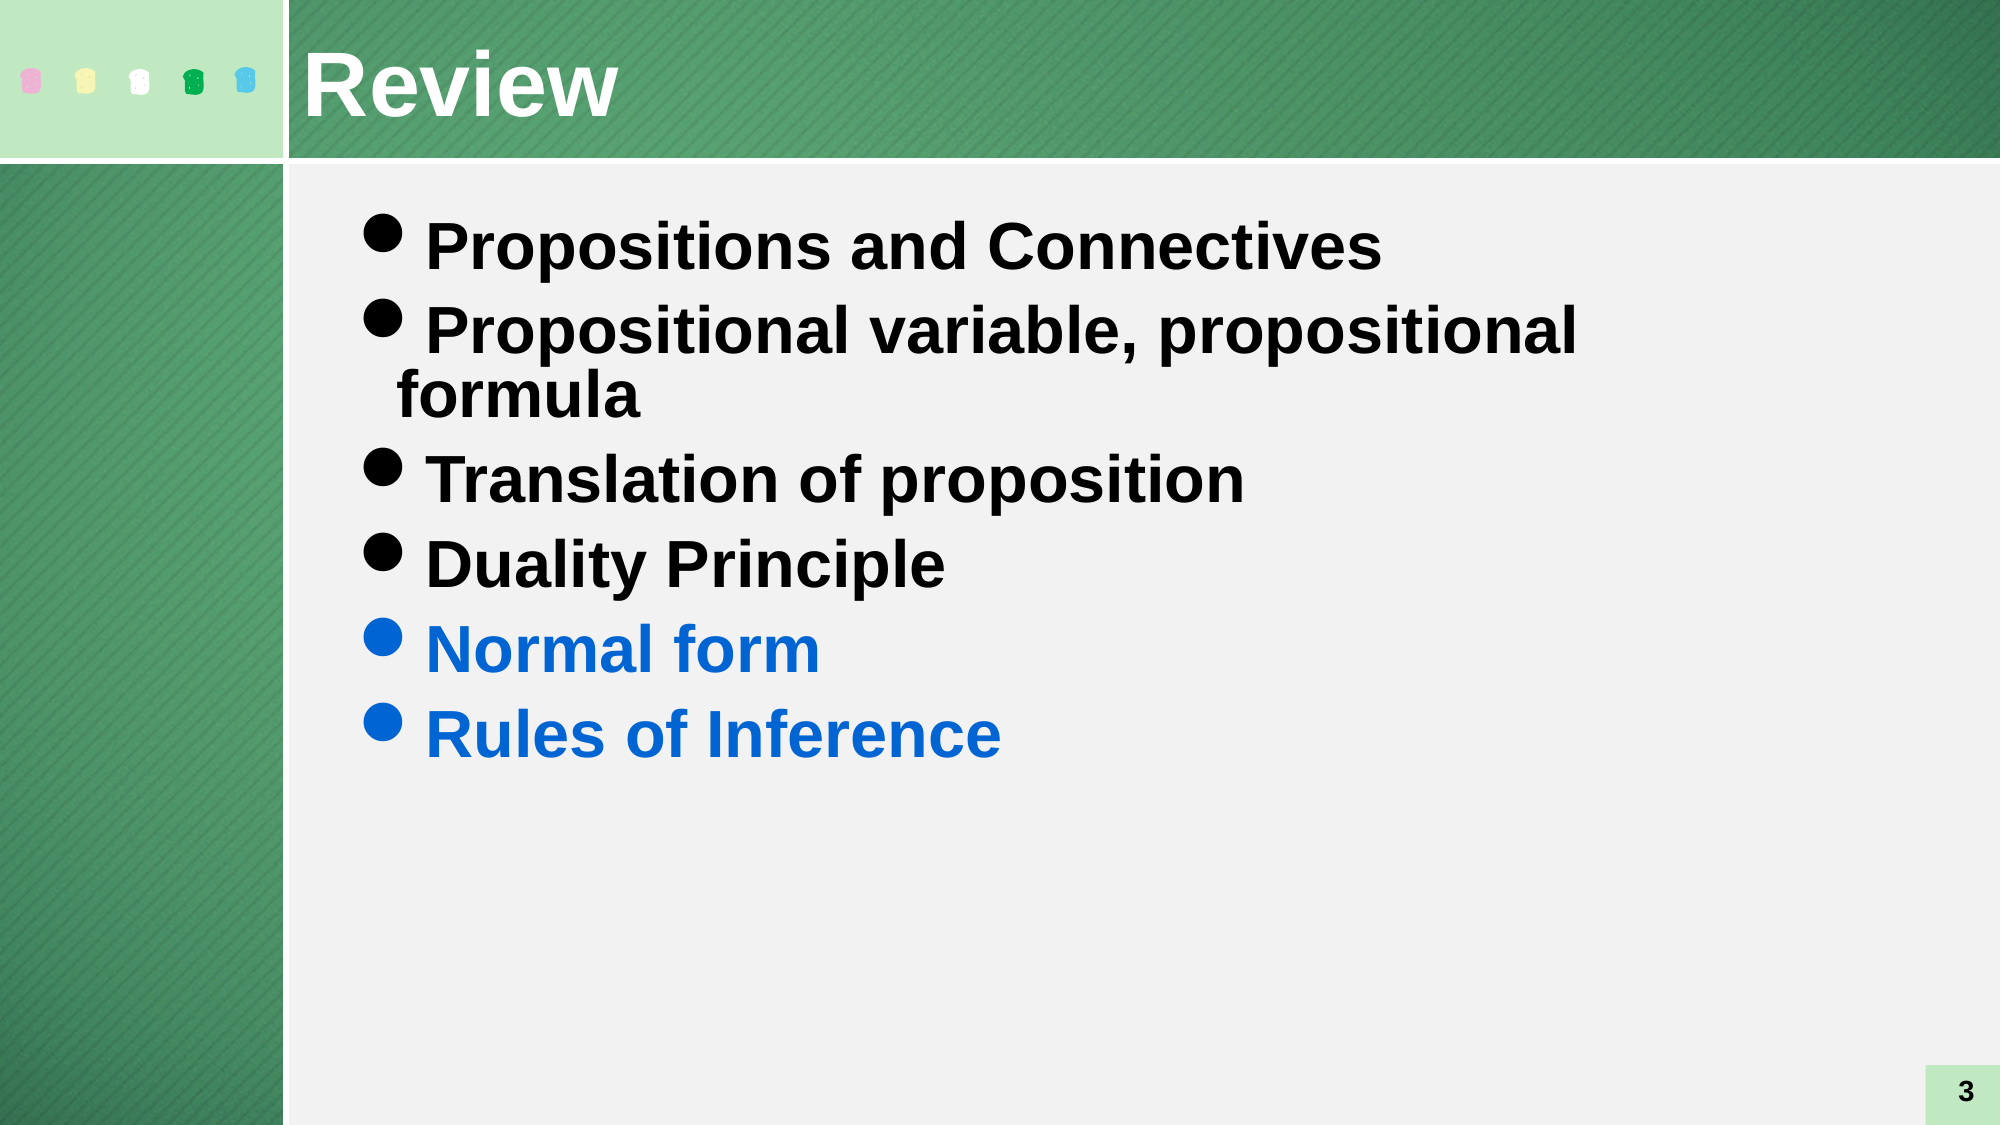

Review

Propositions and Connectives
Propositional variable, propositional formula
Translation of proposition
Duality Principle
Normal form
Rules of Inference
3